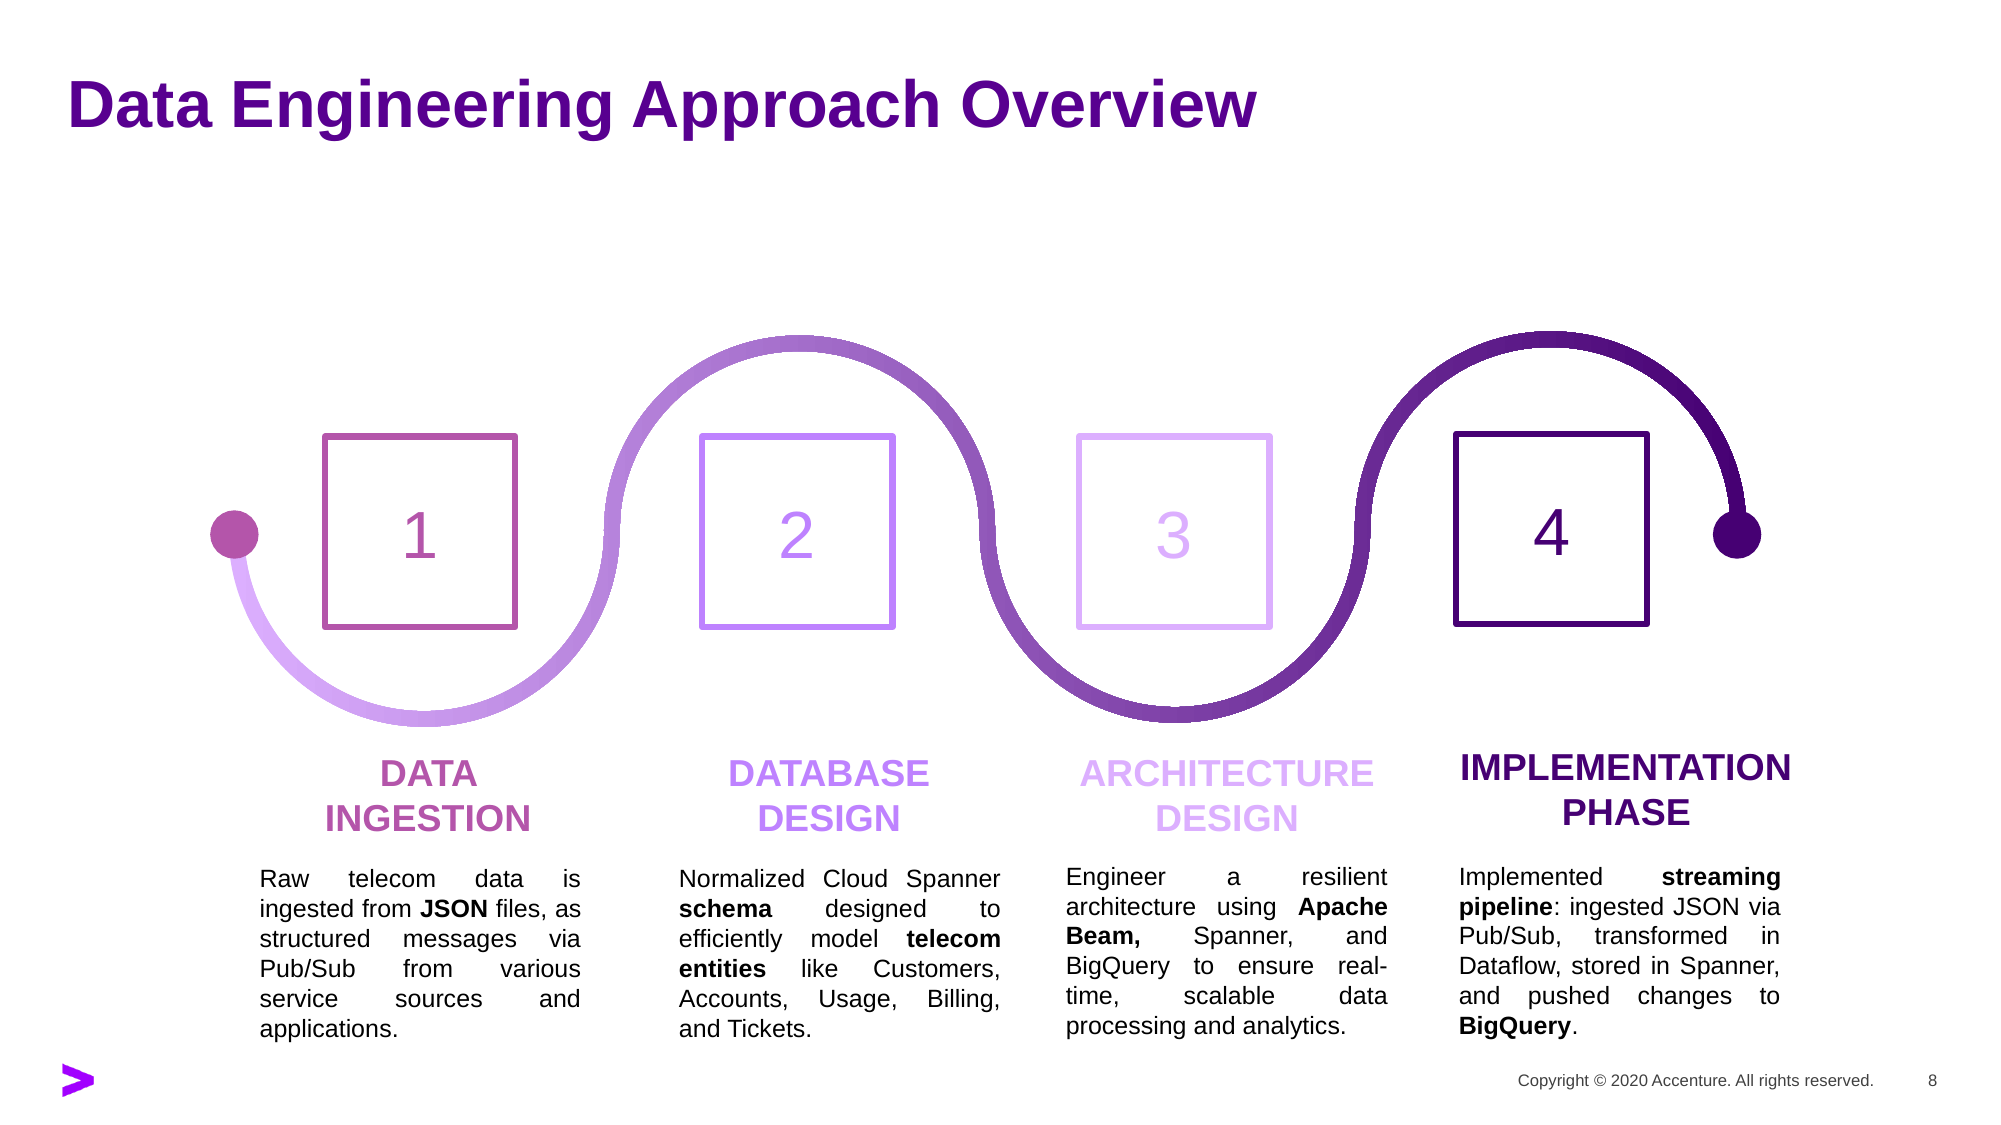

# Data Engineering Approach Overview
4
1
2
3
Implementation
phase
Data Ingestion
 database
Design
Architecture design
Engineer a resilient architecture using Apache Beam, Spanner, and BigQuery to ensure real-time, scalable data processing and analytics.
Implemented streaming pipeline: ingested JSON via Pub/Sub, transformed in Dataflow, stored in Spanner, and pushed changes to BigQuery.
Raw telecom data is ingested from JSON files, as structured messages via Pub/Sub from various service sources and applications.
Normalized Cloud Spanner schema designed to efficiently model telecom entities like Customers, Accounts, Usage, Billing, and Tickets.